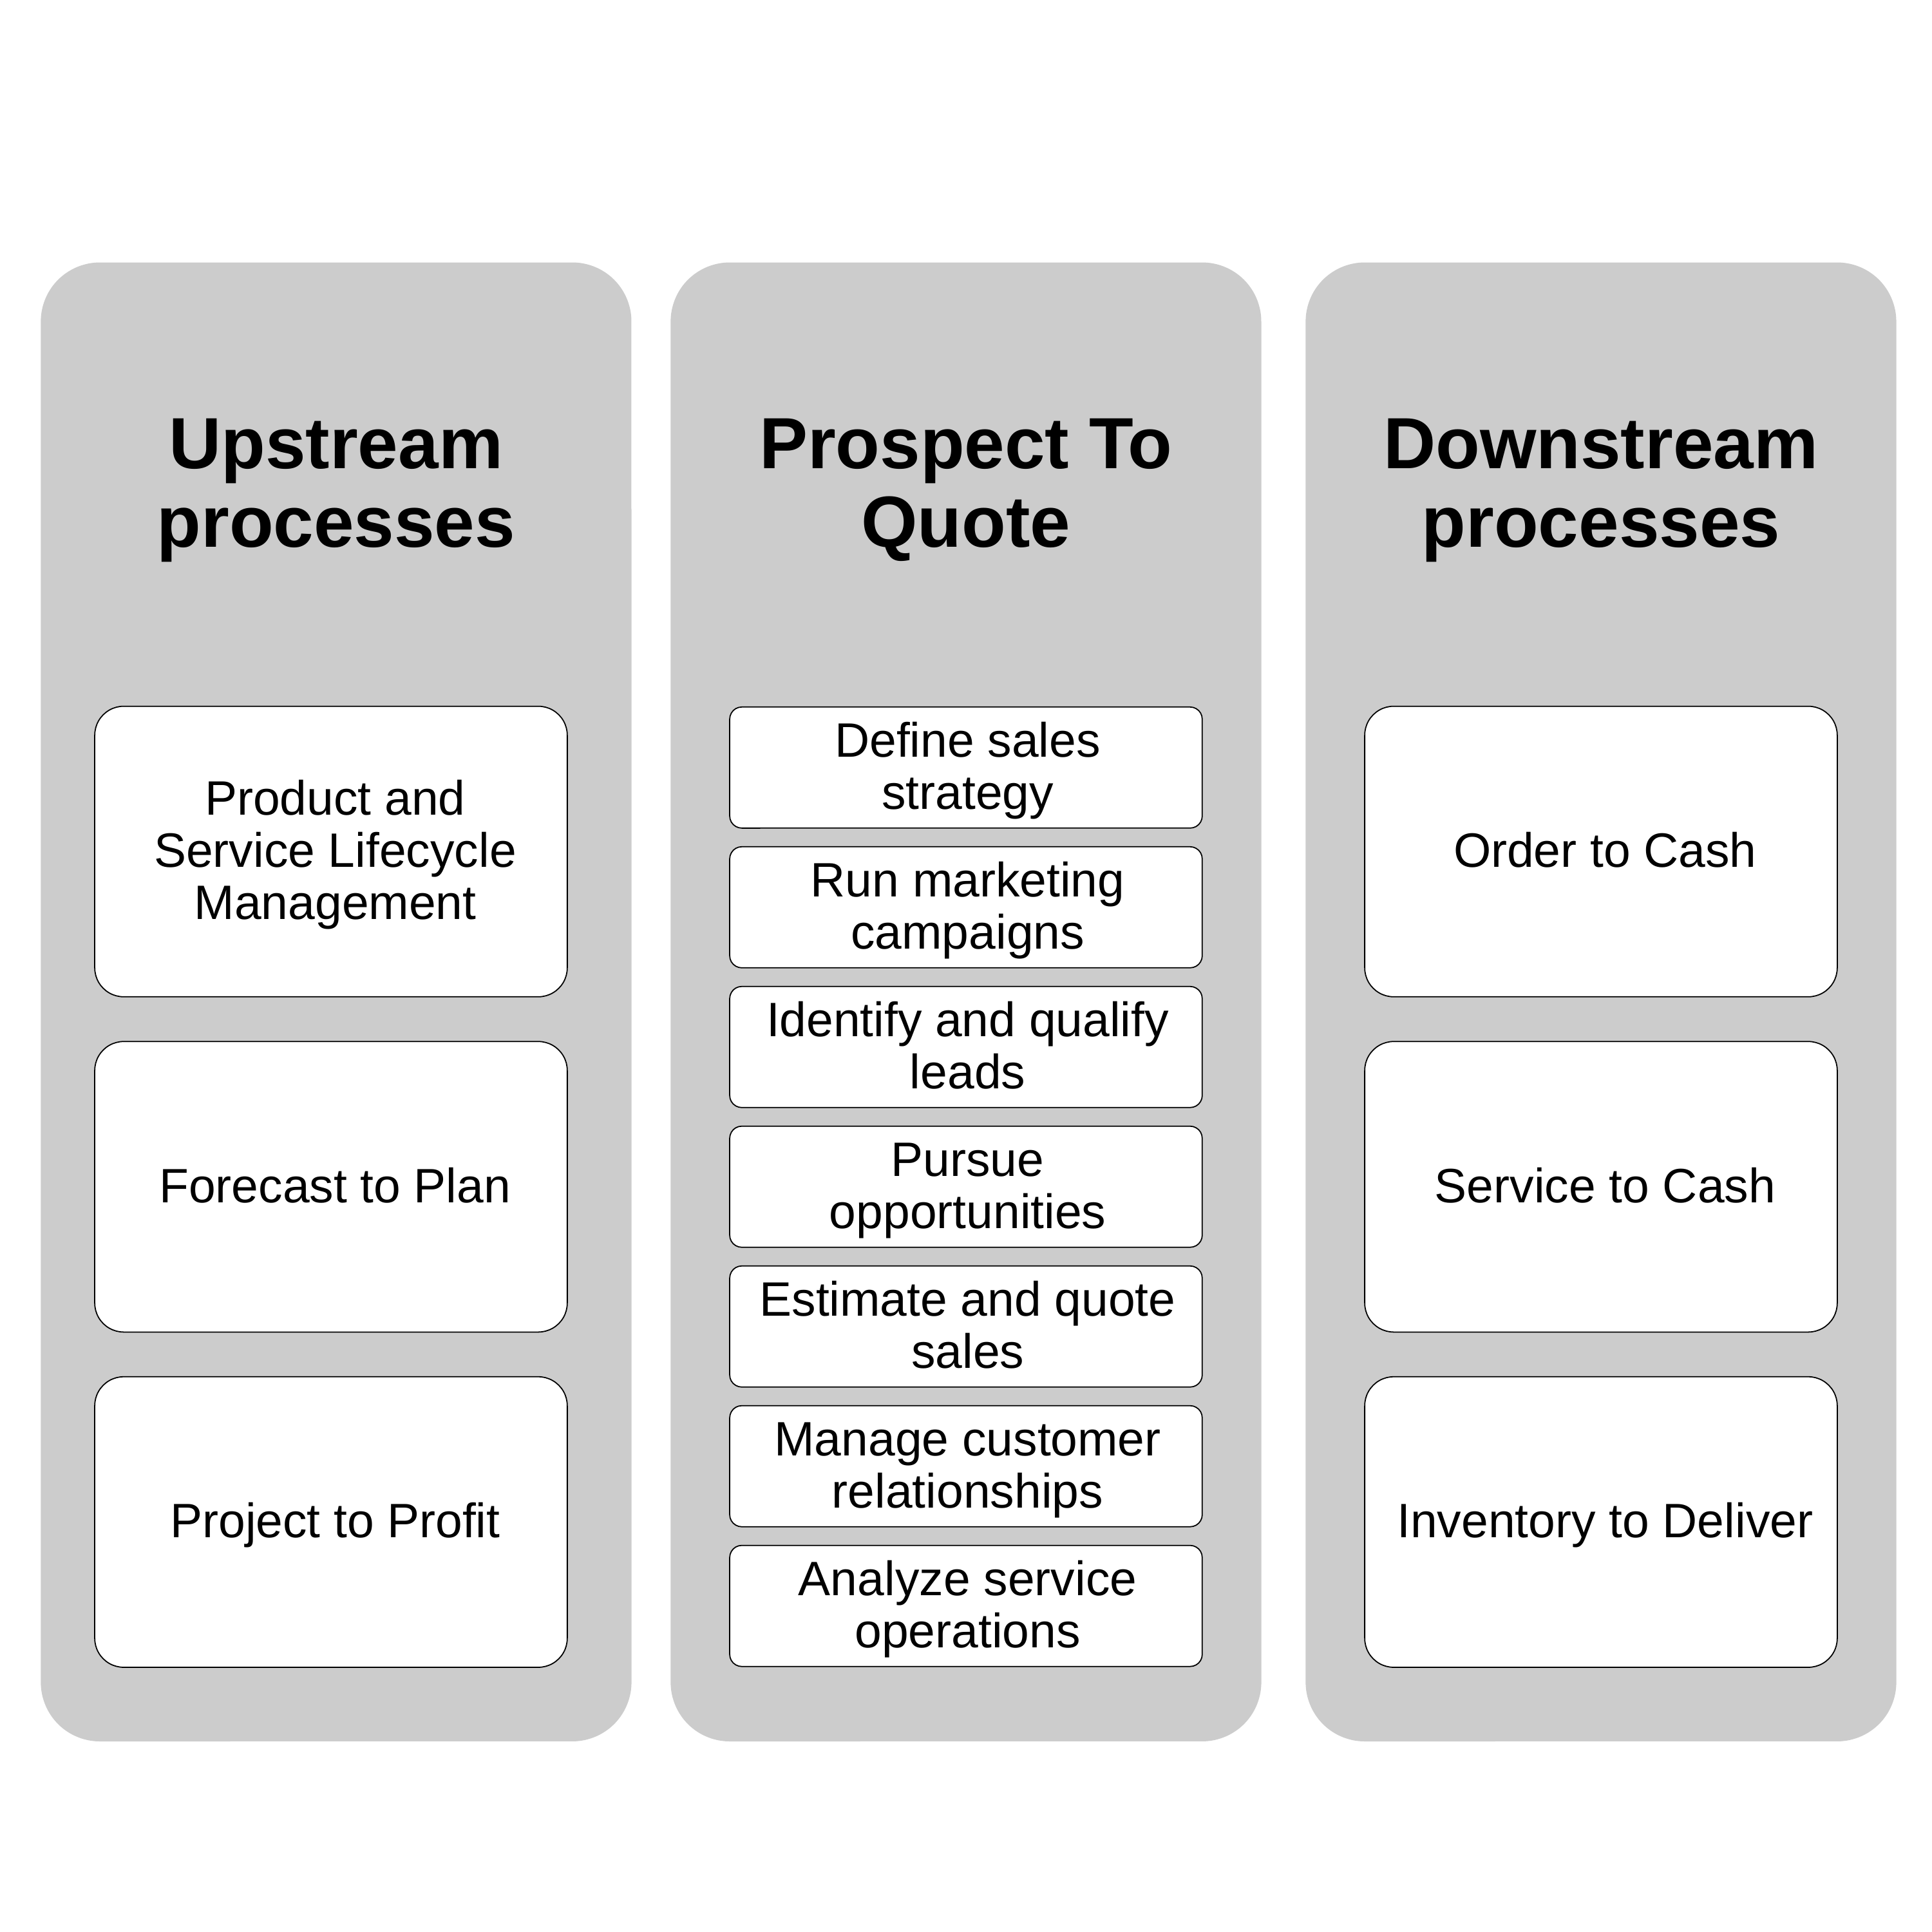

Upstream processes
Product and Service Lifecycle Management
Forecast to Plan
Project to Profit
Prospect To Quote
Define sales strategy
Run marketing campaigns
Identify and qualify leads
Pursue opportunities
Estimate and quote sales
Manage customer relationships
Analyze service operations
Downstream processes
Order to Cash
Service to Cash
Inventory to Deliver